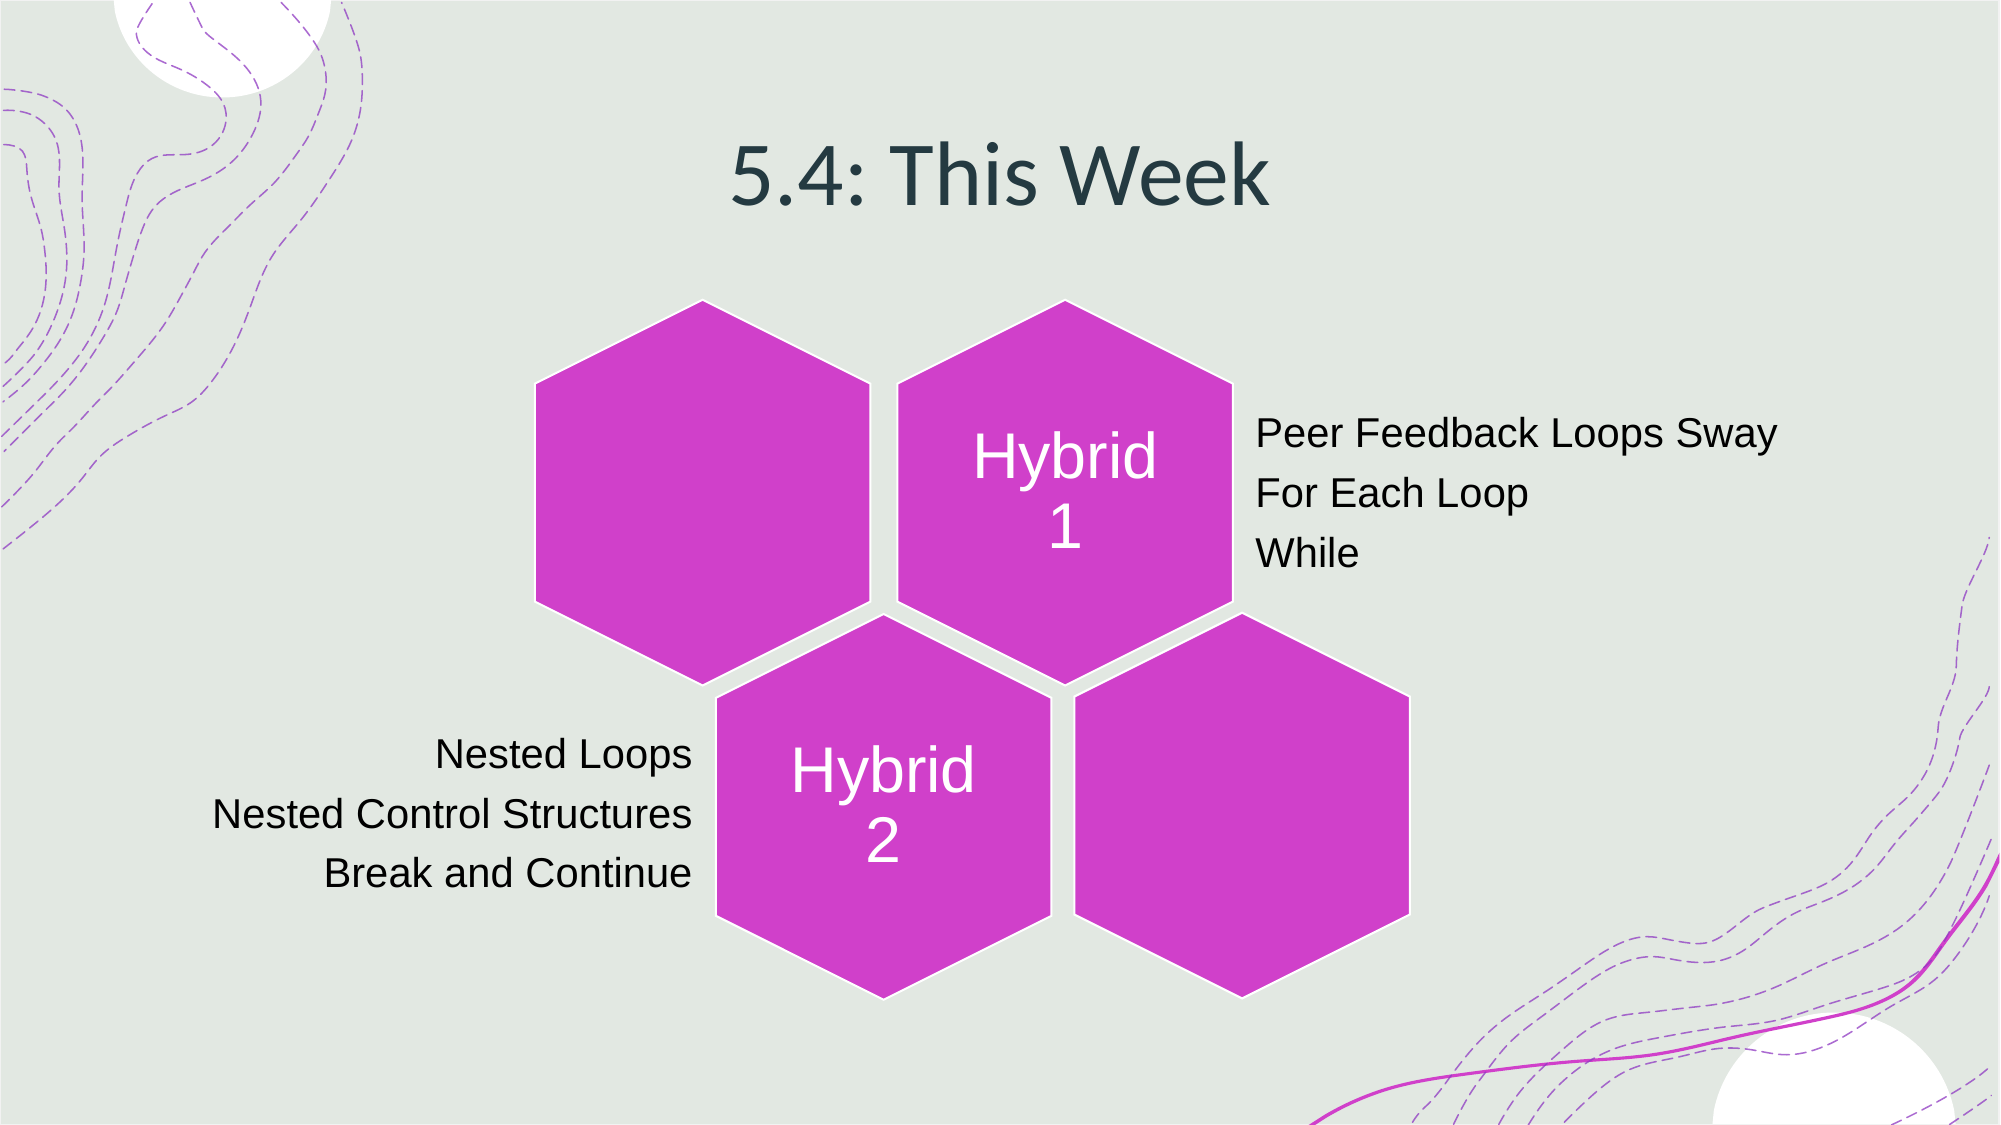

# 5.4: This Week
Hybrid 1
Peer Feedback Loops Sway
For Each Loop
While

Hybrid 2
Nested Loops
Nested Control Structures
Break and Continue